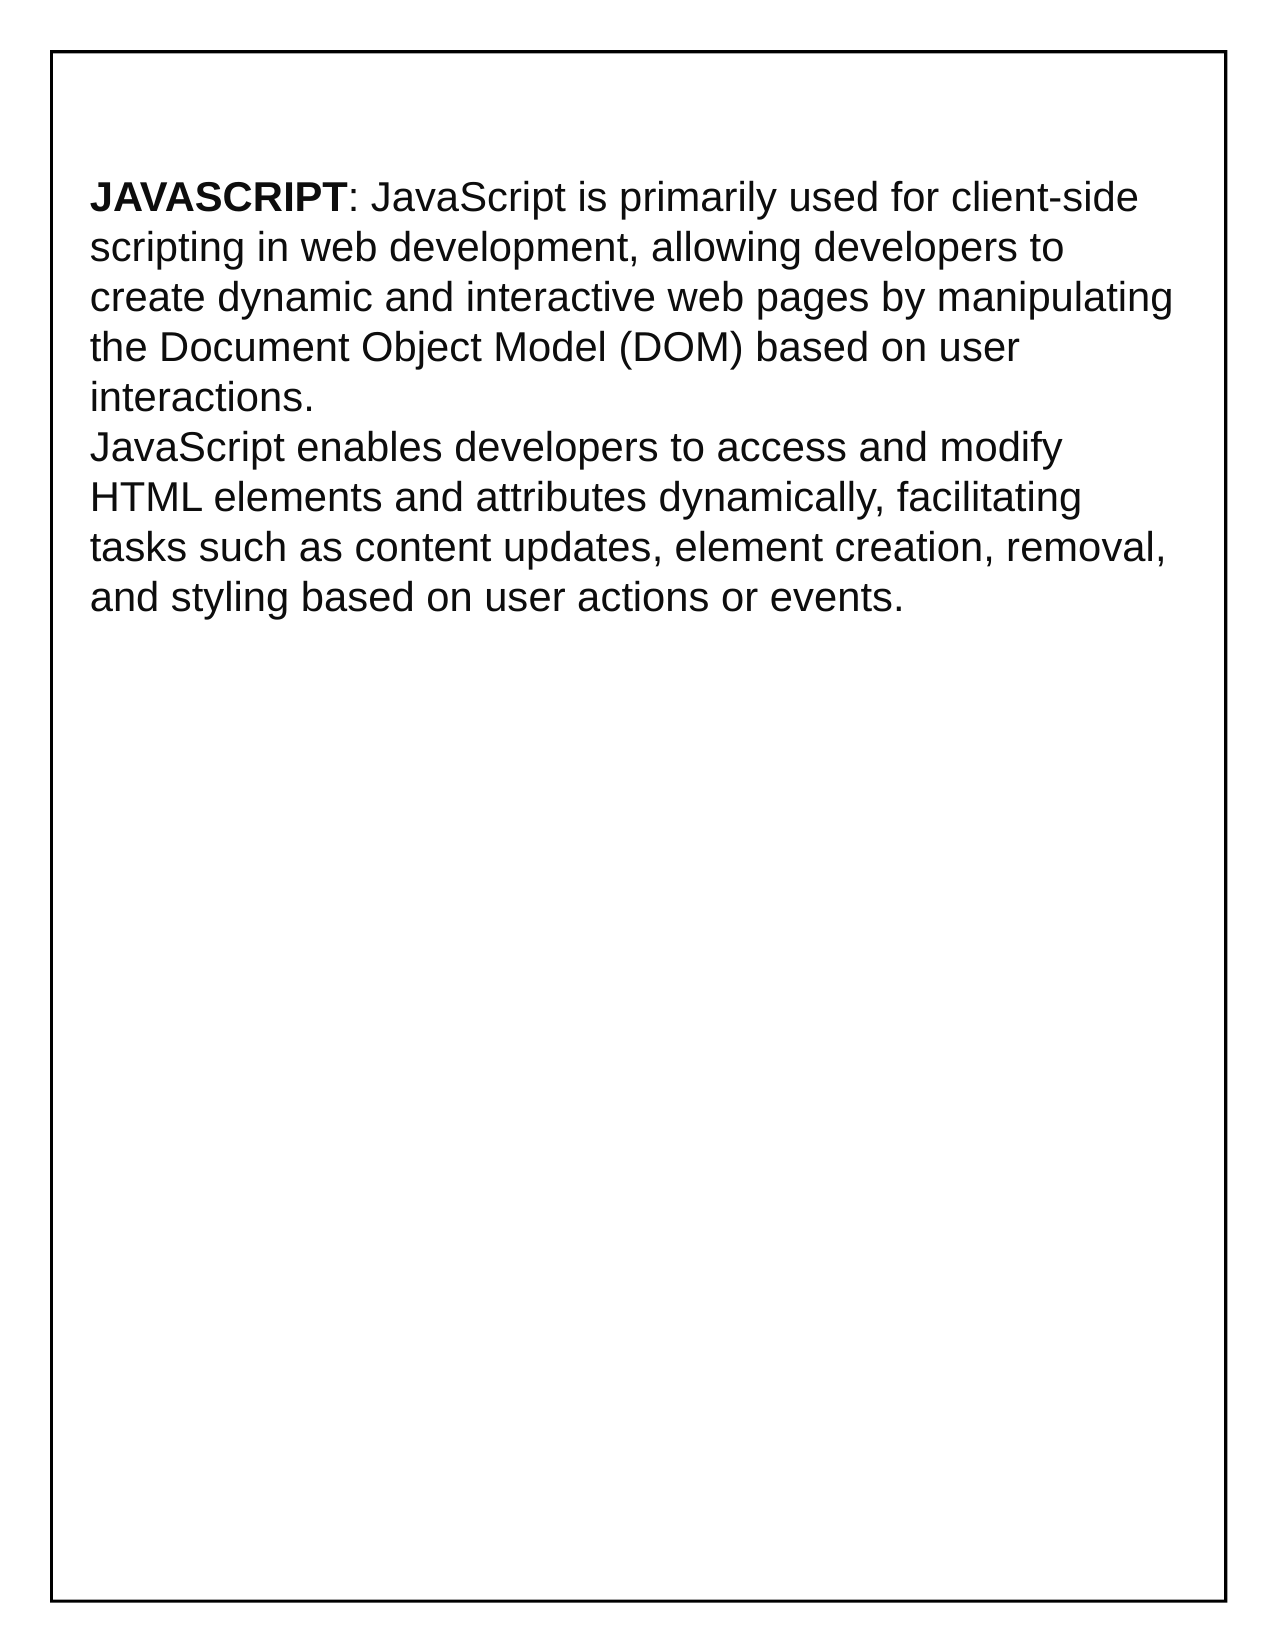

JAVASCRIPT: JavaScript is primarily used for client-side scripting in web development, allowing developers to create dynamic and interactive web pages by manipulating the Document Object Model (DOM) based on user interactions.
JavaScript enables developers to access and modify HTML elements and attributes dynamically, facilitating tasks such as content updates, element creation, removal, and styling based on user actions or events.